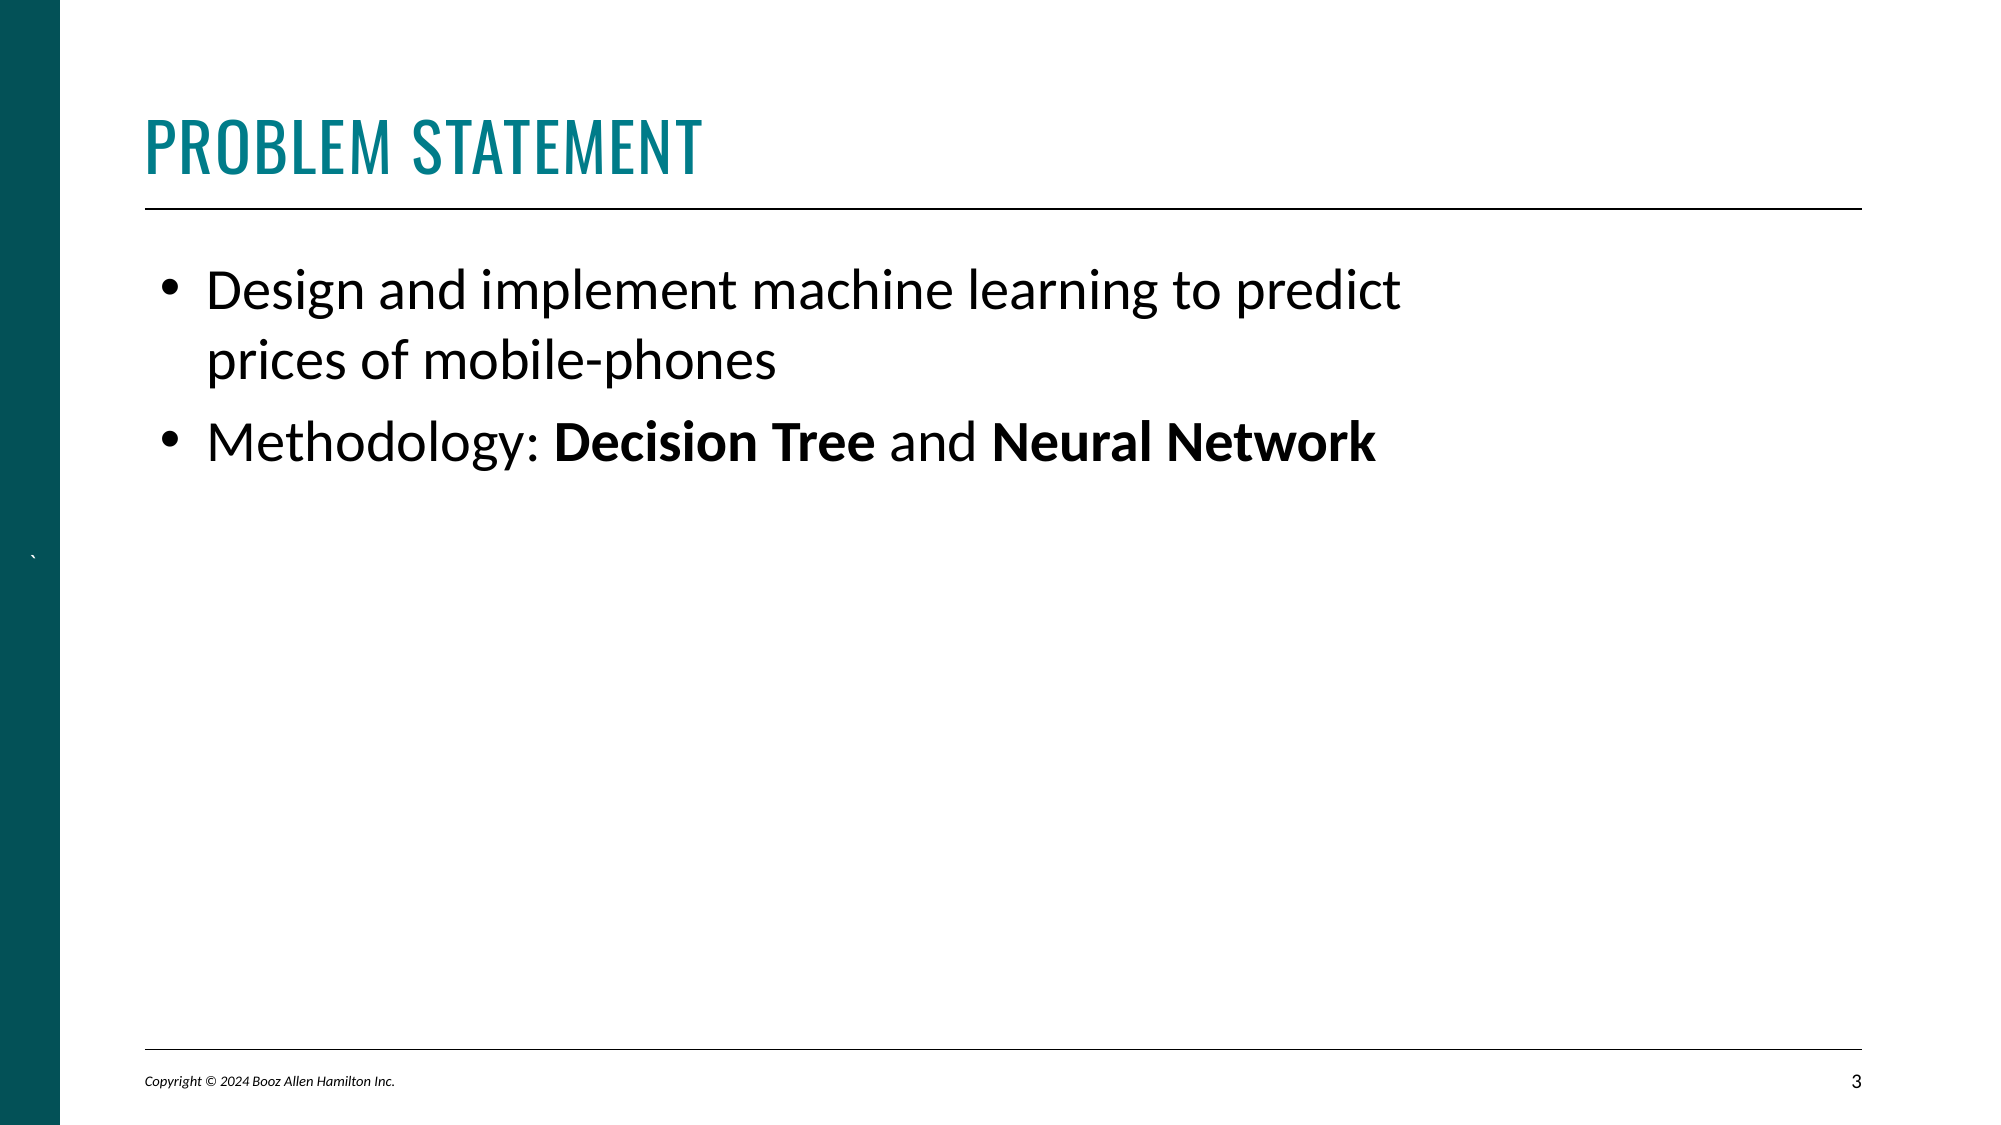

# Problem Statement

Design and implement machine learning to predict prices of mobile-phones
Methodology: Decision Tree and Neural Network